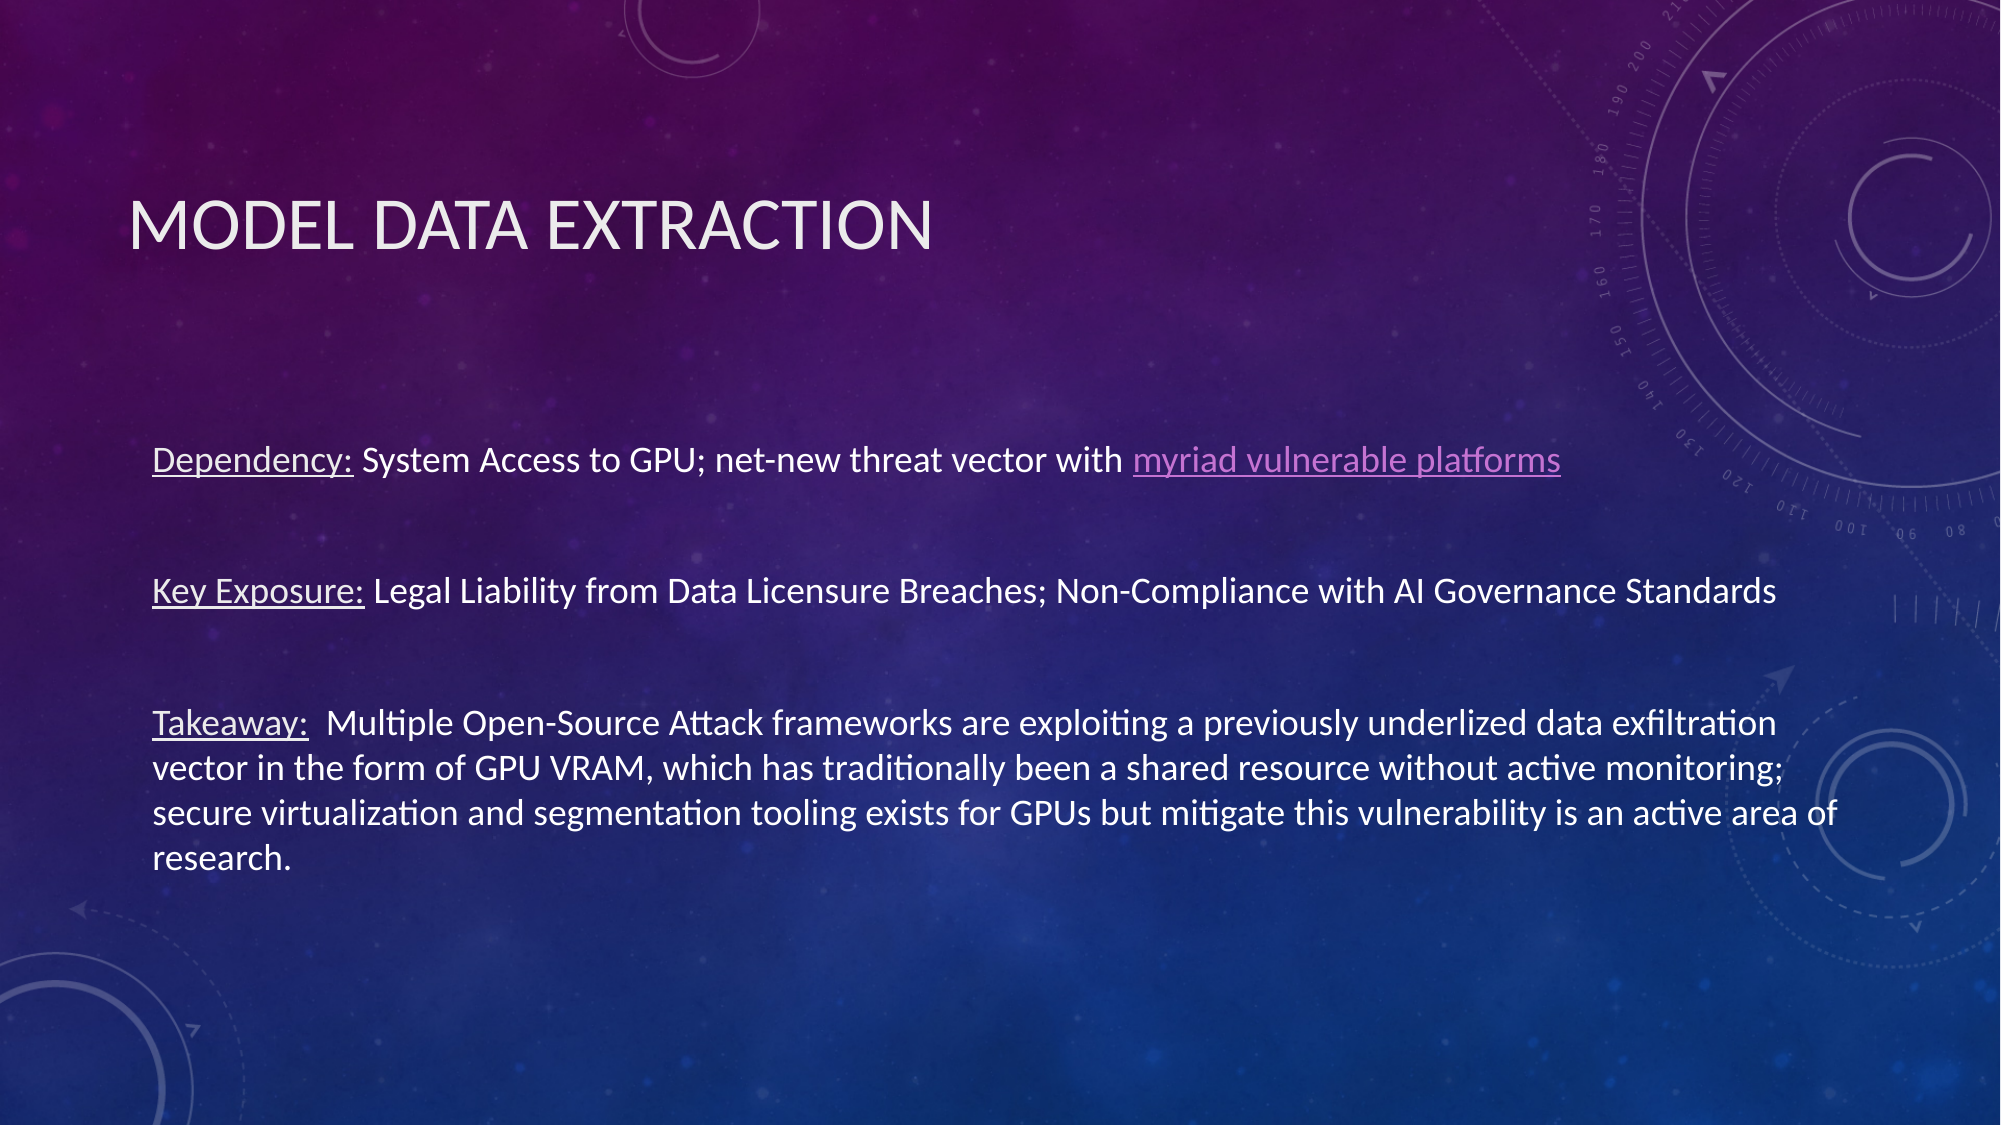

# Model Data Extraction
Dependency: System Access to GPU; net-new threat vector with myriad vulnerable platforms

Key Exposure: Legal Liability from Data Licensure Breaches; Non-Compliance with AI Governance Standards

Takeaway:  Multiple Open-Source Attack frameworks are exploiting a previously underlized data exfiltration vector in the form of GPU VRAM, which has traditionally been a shared resource without active monitoring; secure virtualization and segmentation tooling exists for GPUs but mitigate this vulnerability is an active area of research.